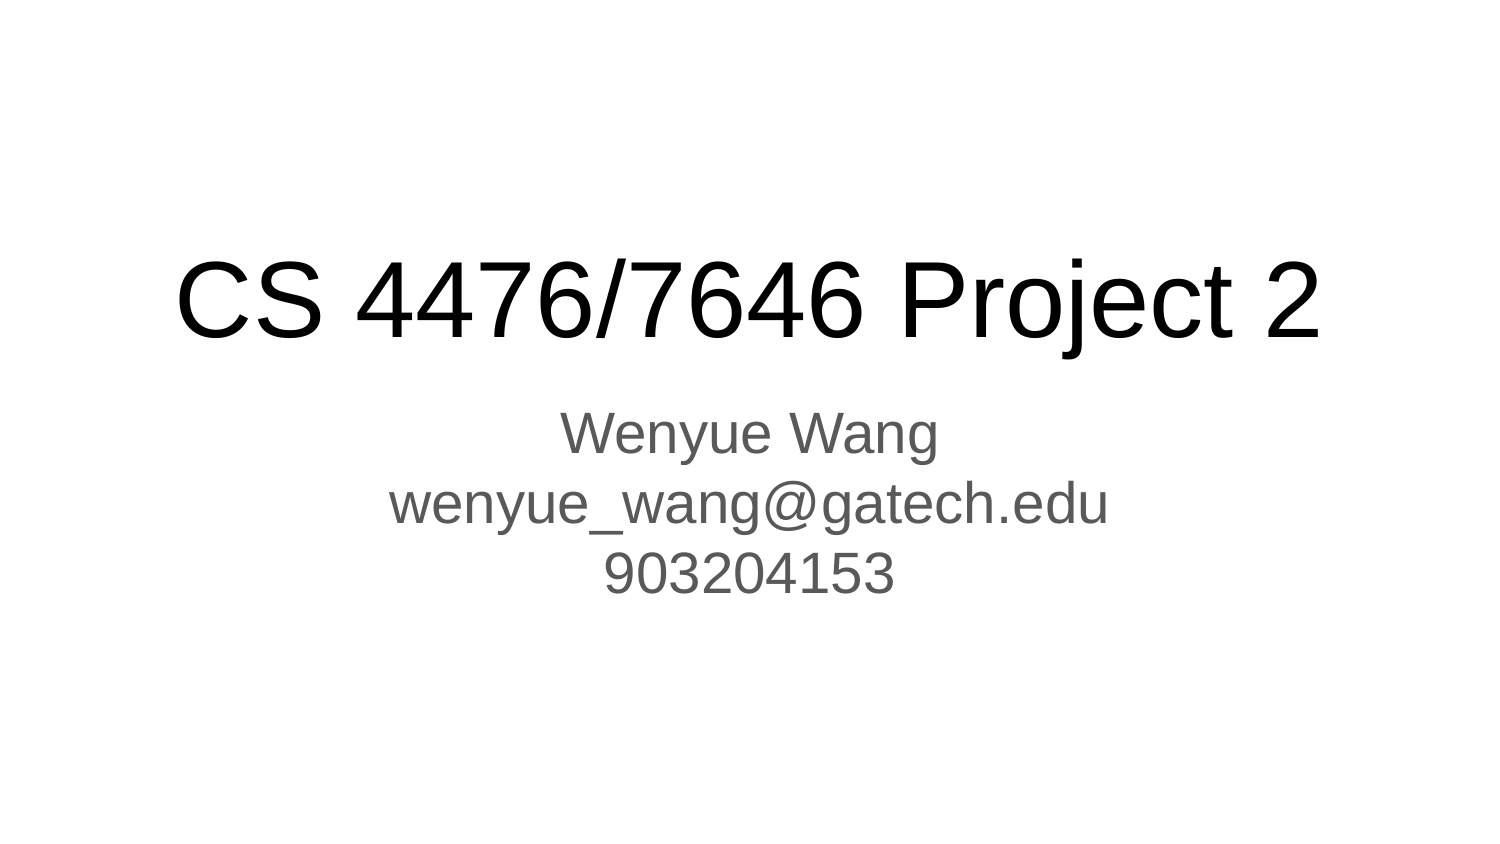

# CS 4476/7646 Project 2
Wenyue Wang
wenyue_wang@gatech.edu
903204153